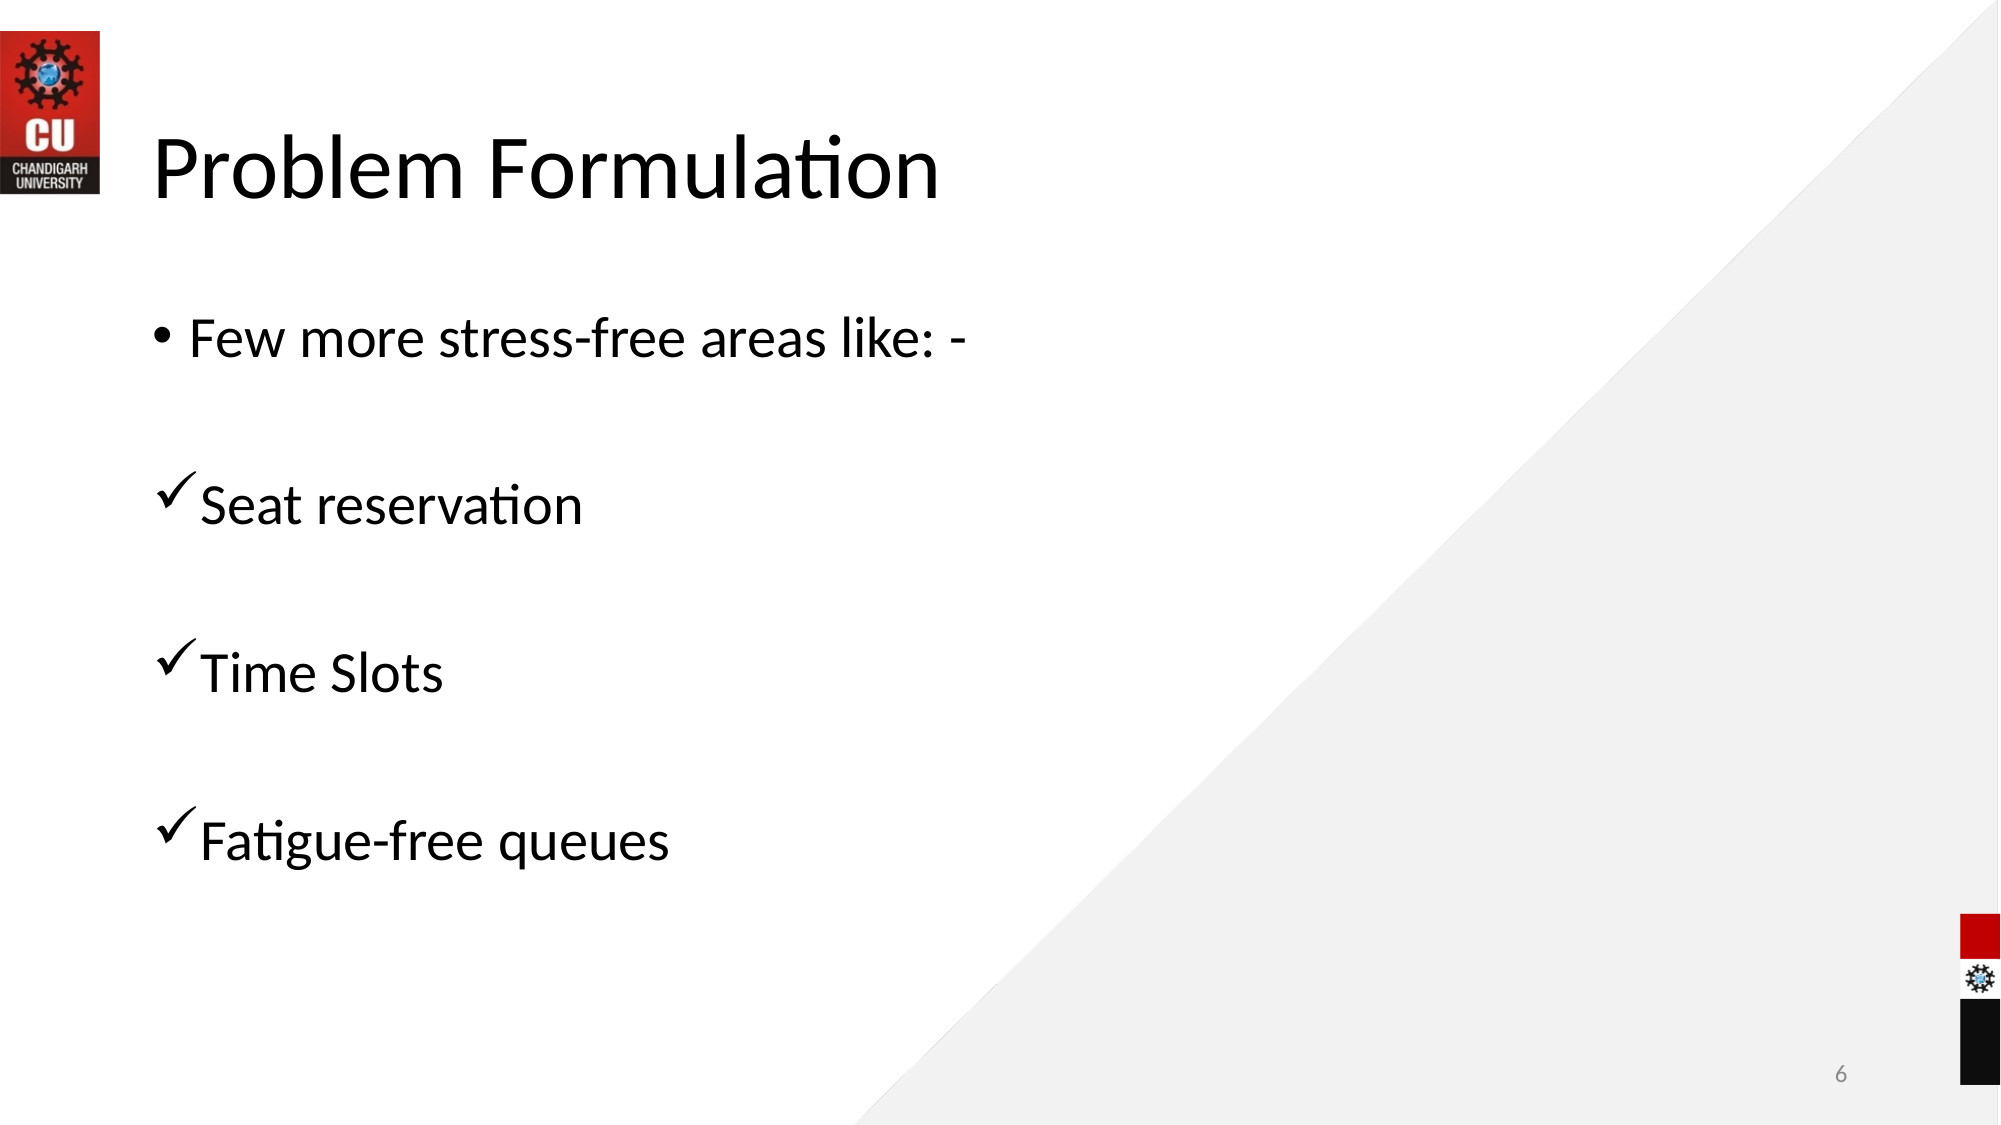

# Problem Formulation
Few more stress-free areas like: -

Seat reservation

Time Slots

Fatigue-free queues
6